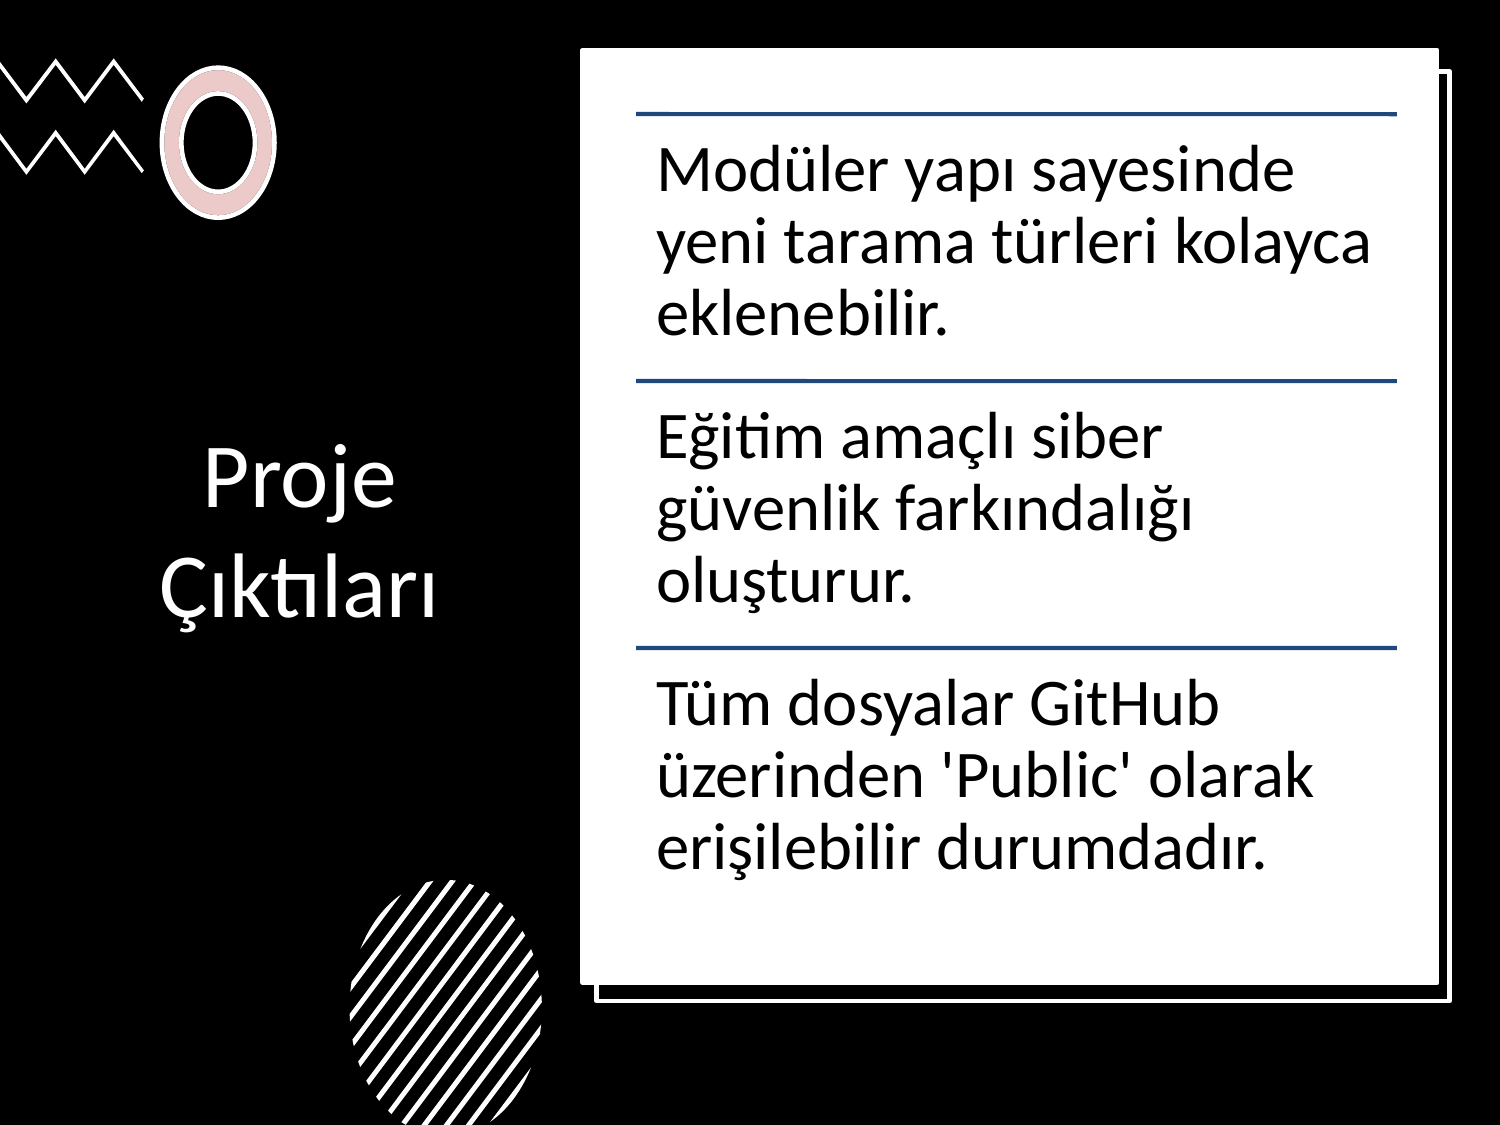

Modüler yapı sayesinde yeni tarama türleri kolayca eklenebilir.
Eğitim amaçlı siber güvenlik farkındalığı oluşturur.
Tüm dosyalar GitHub üzerinden 'Public' olarak erişilebilir durumdadır.

# Proje Çıktıları